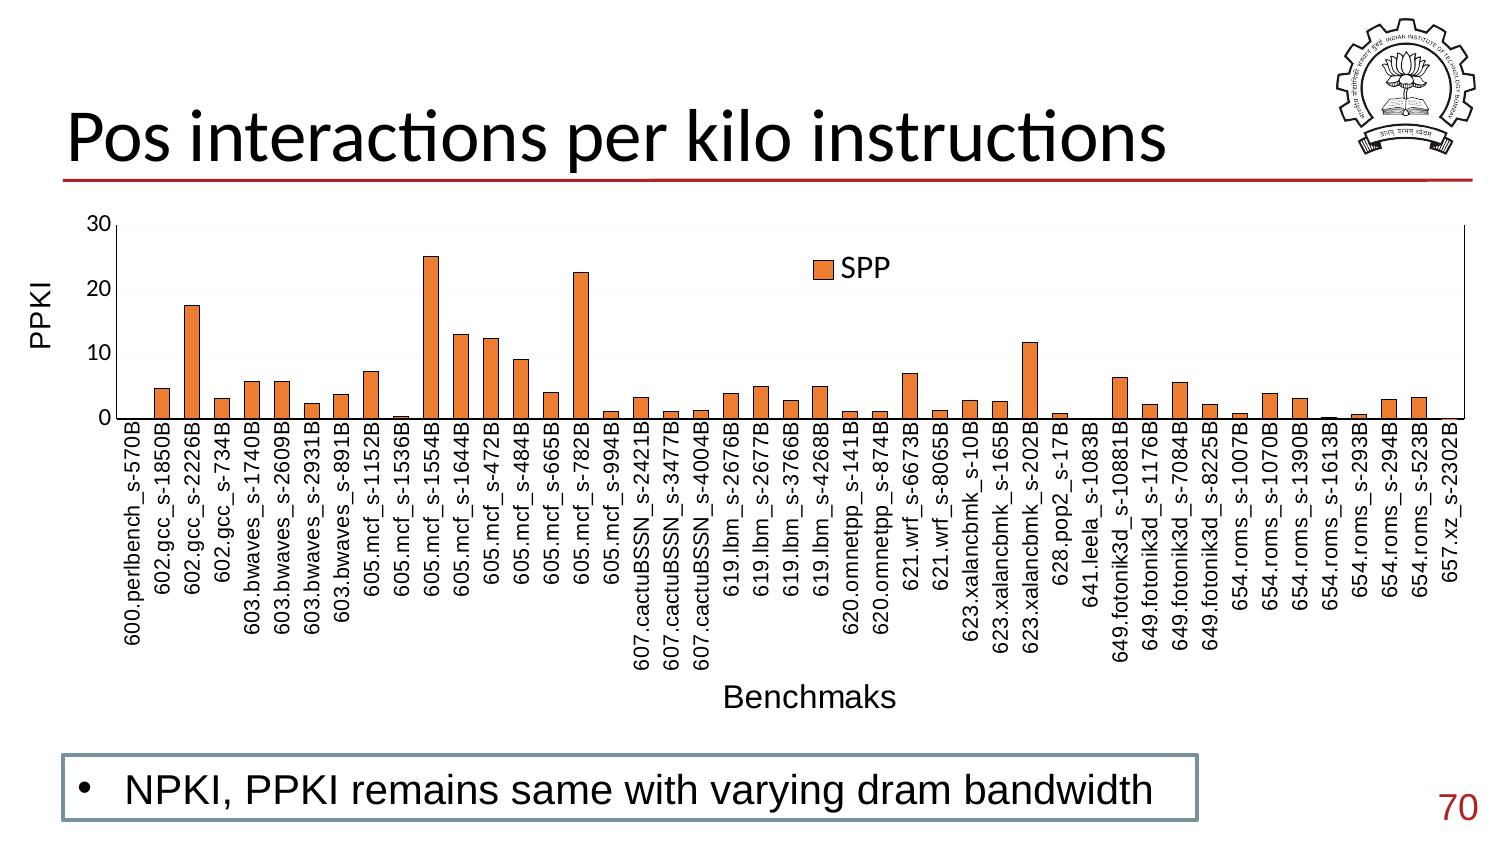

# Pos interactions per kilo instructions

### Chart

| Category | SPP |
|---|---|
| 600.perlbench_s-570B | 0.12372 |
| 602.gcc_s-1850B | 4.79142 |
| 602.gcc_s-2226B | 17.5933 |
| 602.gcc_s-734B | 3.17876 |
| 603.bwaves_s-1740B | 5.77188 |
| 603.bwaves_s-2609B | 5.76182 |
| 603.bwaves_s-2931B | 2.3843 |
| 603.bwaves_s-891B | 3.78952 |
| 605.mcf_s-1152B | 7.33926 |
| 605.mcf_s-1536B | 0.39096 |
| 605.mcf_s-1554B | 25.1744 |
| 605.mcf_s-1644B | 13.1372 |
| 605.mcf_s-472B | 12.5026 |
| 605.mcf_s-484B | 9.24178 |
| 605.mcf_s-665B | 4.17578 |
| 605.mcf_s-782B | 22.7365 |
| 605.mcf_s-994B | 1.09142 |
| 607.cactuBSSN_s-2421B | 3.37736 |
| 607.cactuBSSN_s-3477B | 1.2212 |
| 607.cactuBSSN_s-4004B | 1.24596 |
| 619.lbm_s-2676B | 3.9002 |
| 619.lbm_s-2677B | 4.96864 |
| 619.lbm_s-3766B | 2.85434 |
| 619.lbm_s-4268B | 4.9669 |
| 620.omnetpp_s-141B | 1.20694 |
| 620.omnetpp_s-874B | 1.1512 |
| 621.wrf_s-6673B | 6.98612 |
| 621.wrf_s-8065B | 1.2314 |
| 623.xalancbmk_s-10B | 2.81214 |
| 623.xalancbmk_s-165B | 2.73138 |
| 623.xalancbmk_s-202B | 11.9072 |
| 628.pop2_s-17B | 0.83396 |
| 641.leela_s-1083B | 0.0 |
| 649.fotonik3d_s-10881B | 6.48426 |
| 649.fotonik3d_s-1176B | 2.2997 |
| 649.fotonik3d_s-7084B | 5.63154 |
| 649.fotonik3d_s-8225B | 2.28796 |
| 654.roms_s-1007B | 0.87514 |
| 654.roms_s-1070B | 4.00624 |
| 654.roms_s-1390B | 3.1812 |
| 654.roms_s-1613B | 0.15734 |
| 654.roms_s-293B | 0.74584 |
| 654.roms_s-294B | 2.93206 |
| 654.roms_s-523B | 3.36122 |
| 657.xz_s-2302B | 0.02252 |
NPKI, PPKI remains same with varying dram bandwidth
70